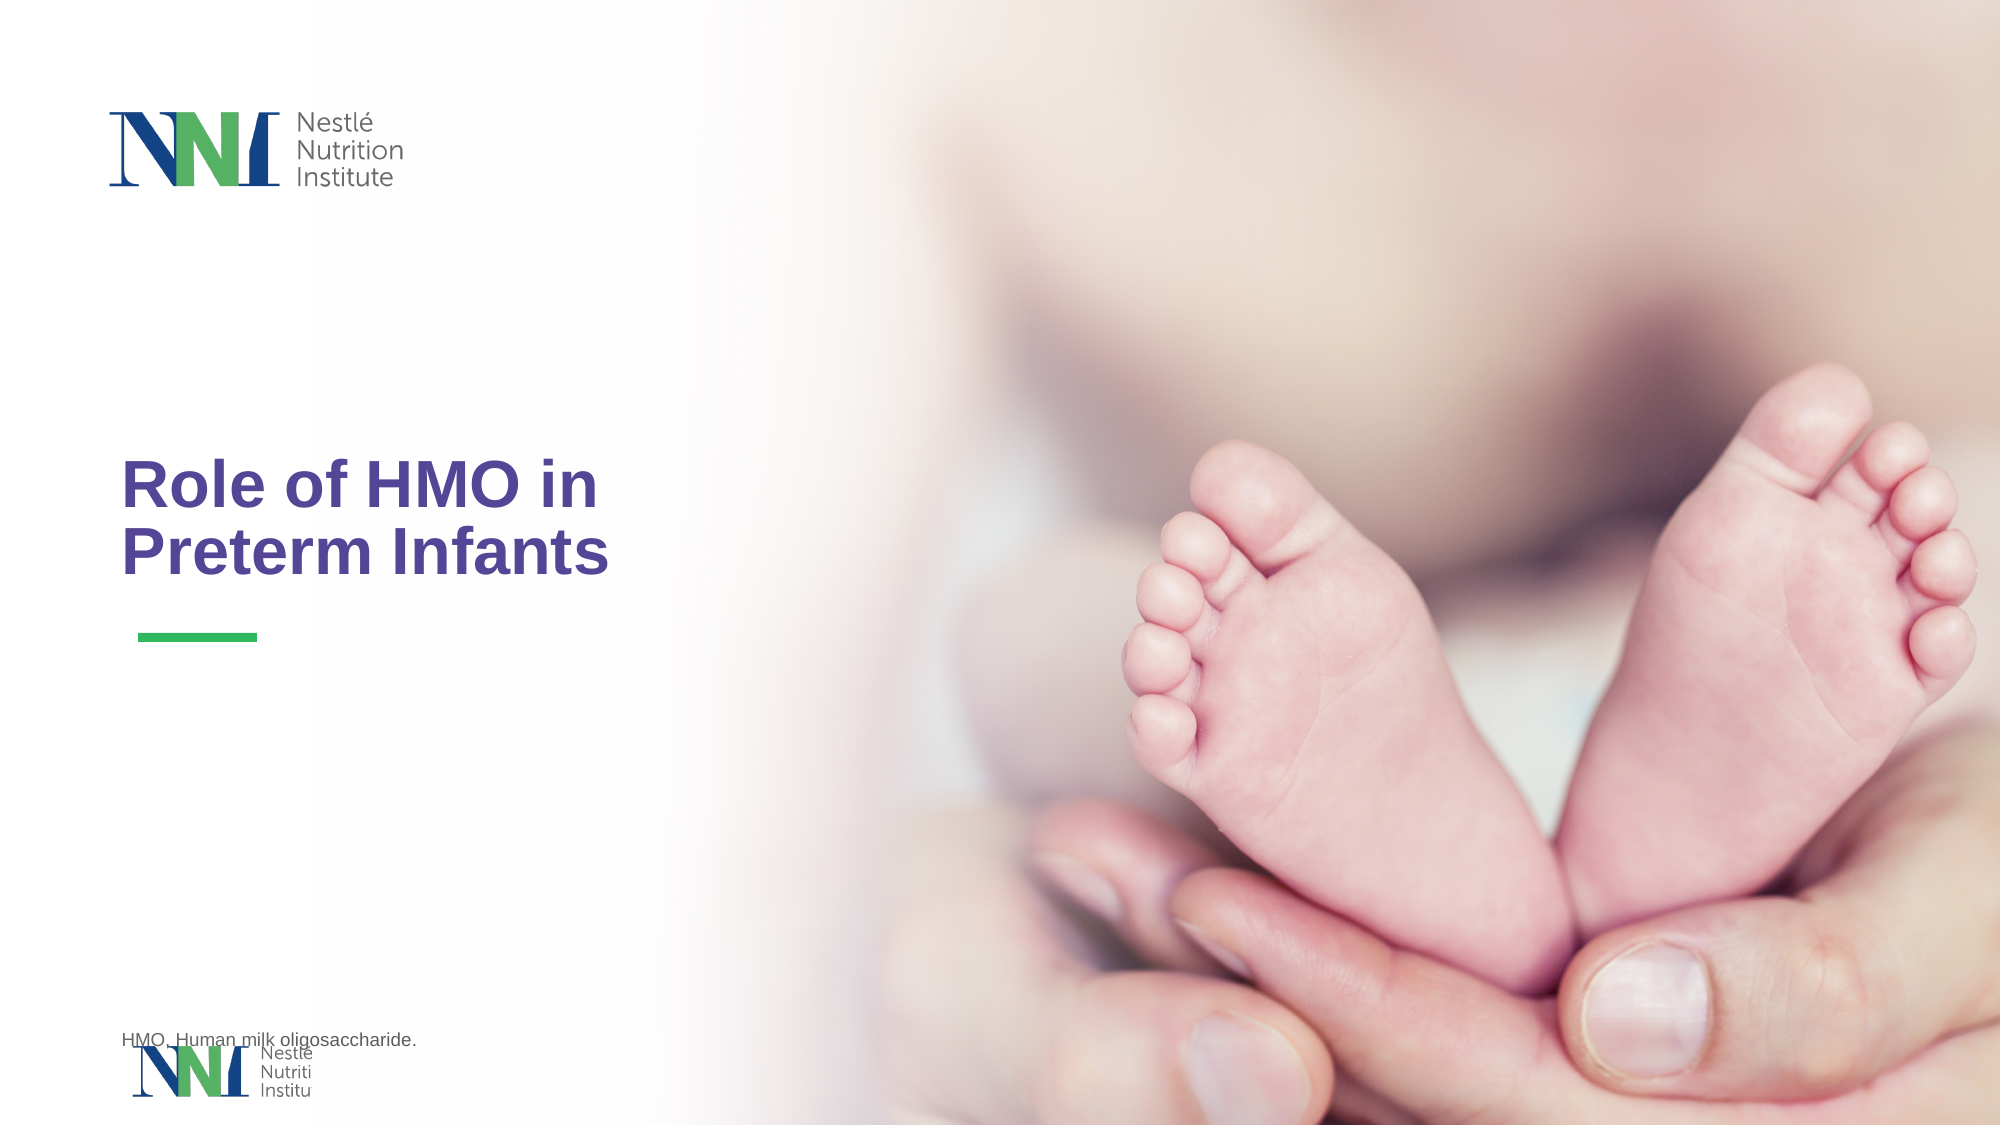

# Role of HMO in Preterm Infants
HMO, Human milk oligosaccharide.